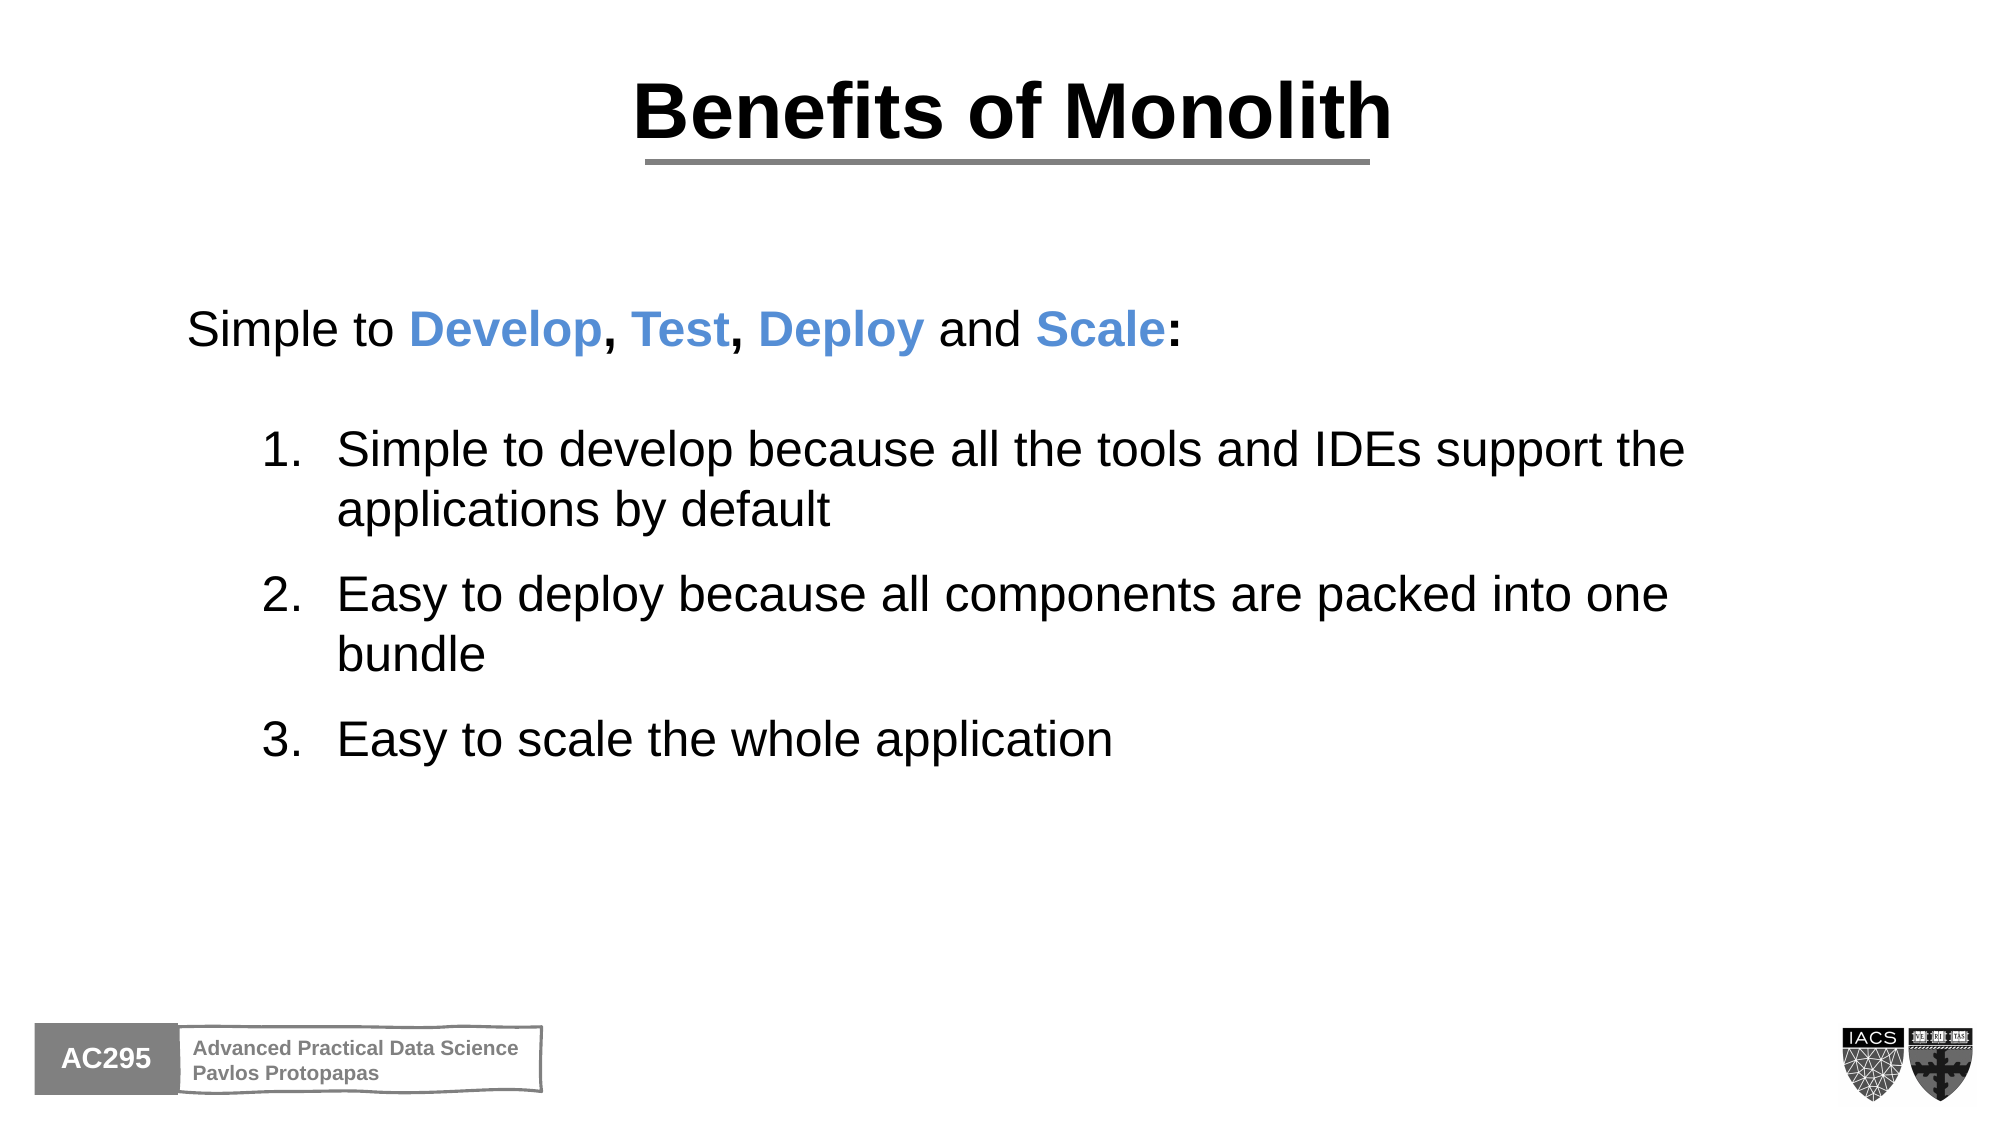

Benefits of Monolith

Simple to Develop, Test, Deploy and Scale:

Simple to develop because all the tools and IDEs support the applications by default
Easy to deploy because all components are packed into one bundle
Easy to scale the whole application